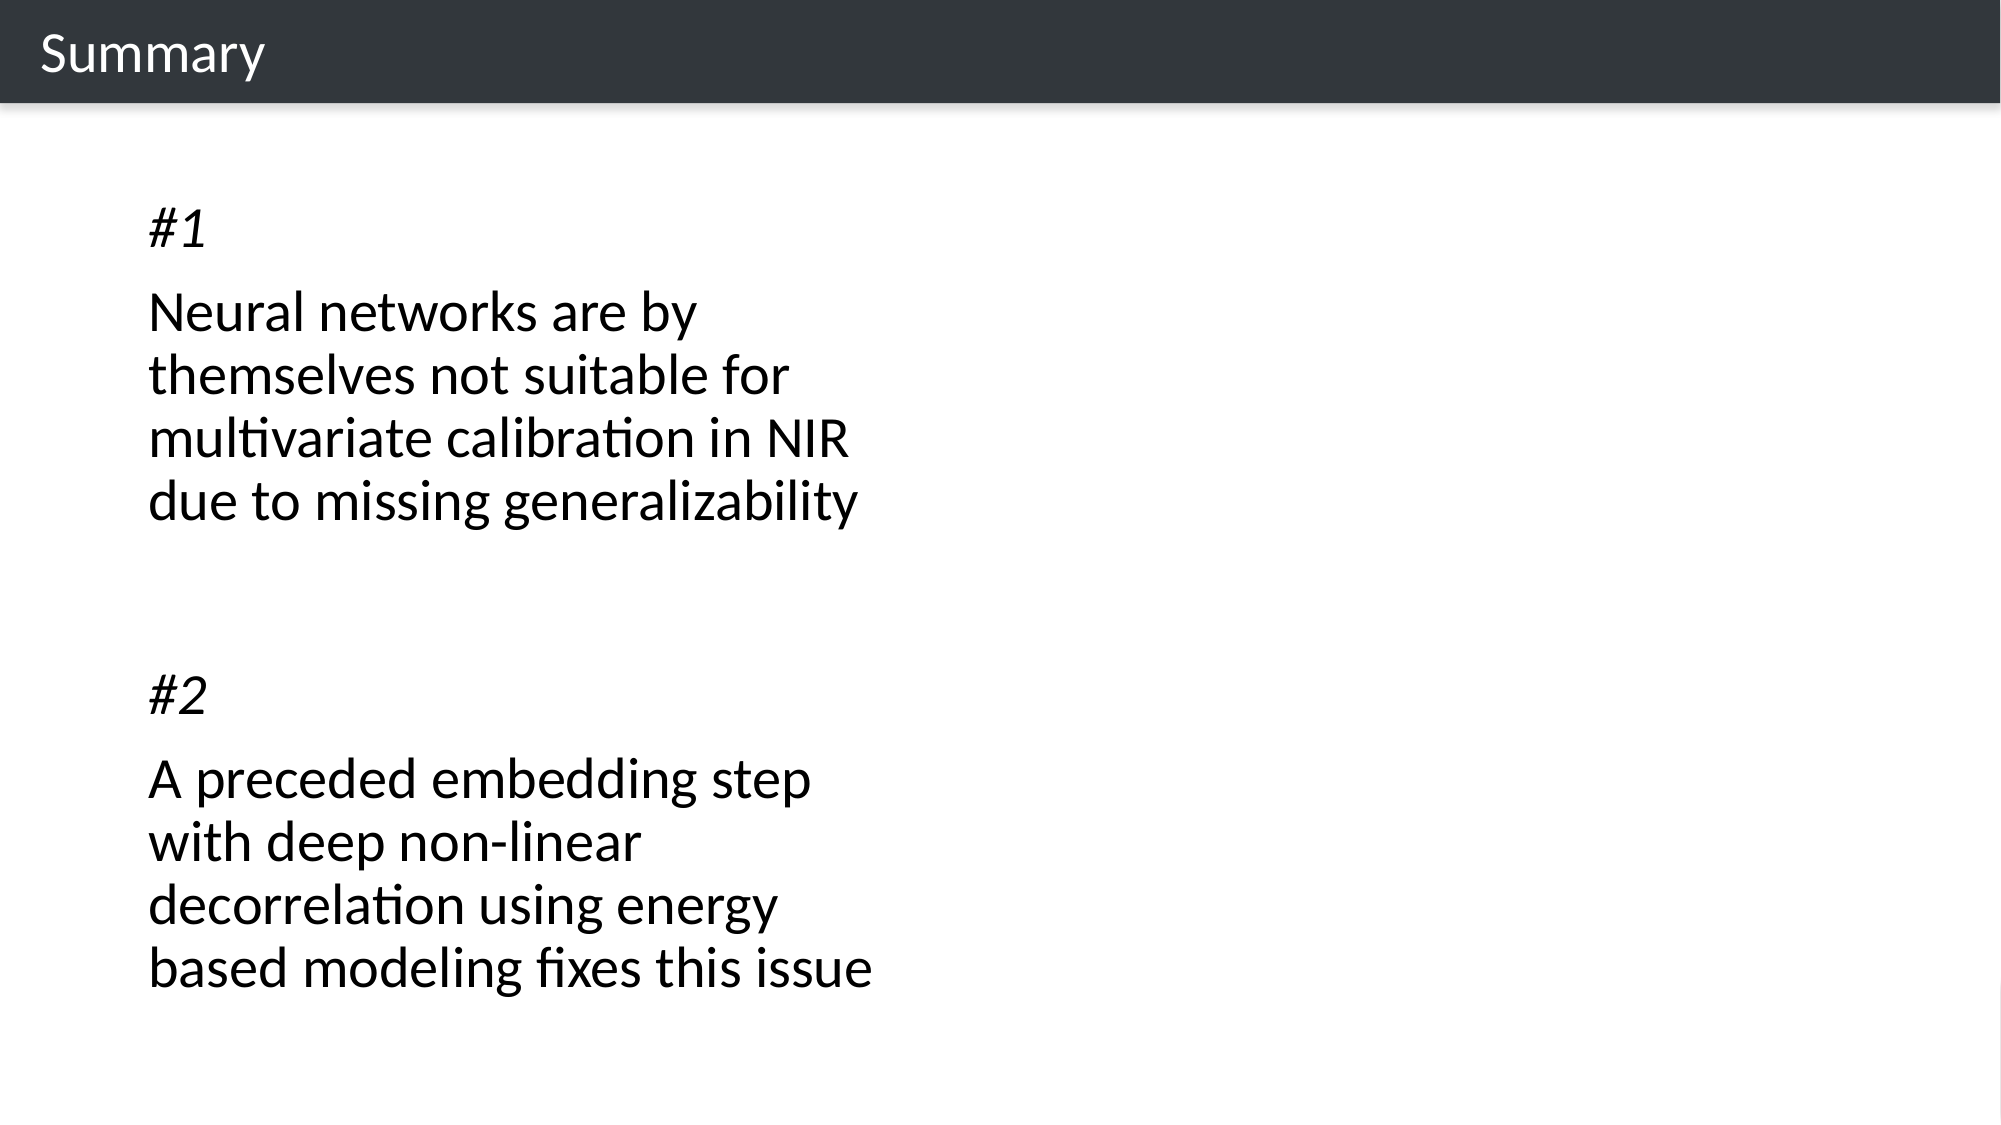

Summary
#1
Neural networks are by themselves not suitable for multivariate calibration in NIR
due to missing generalizability
#2
A preceded embedding step with deep non-linear decorrelation using energy based modeling fixes this issue